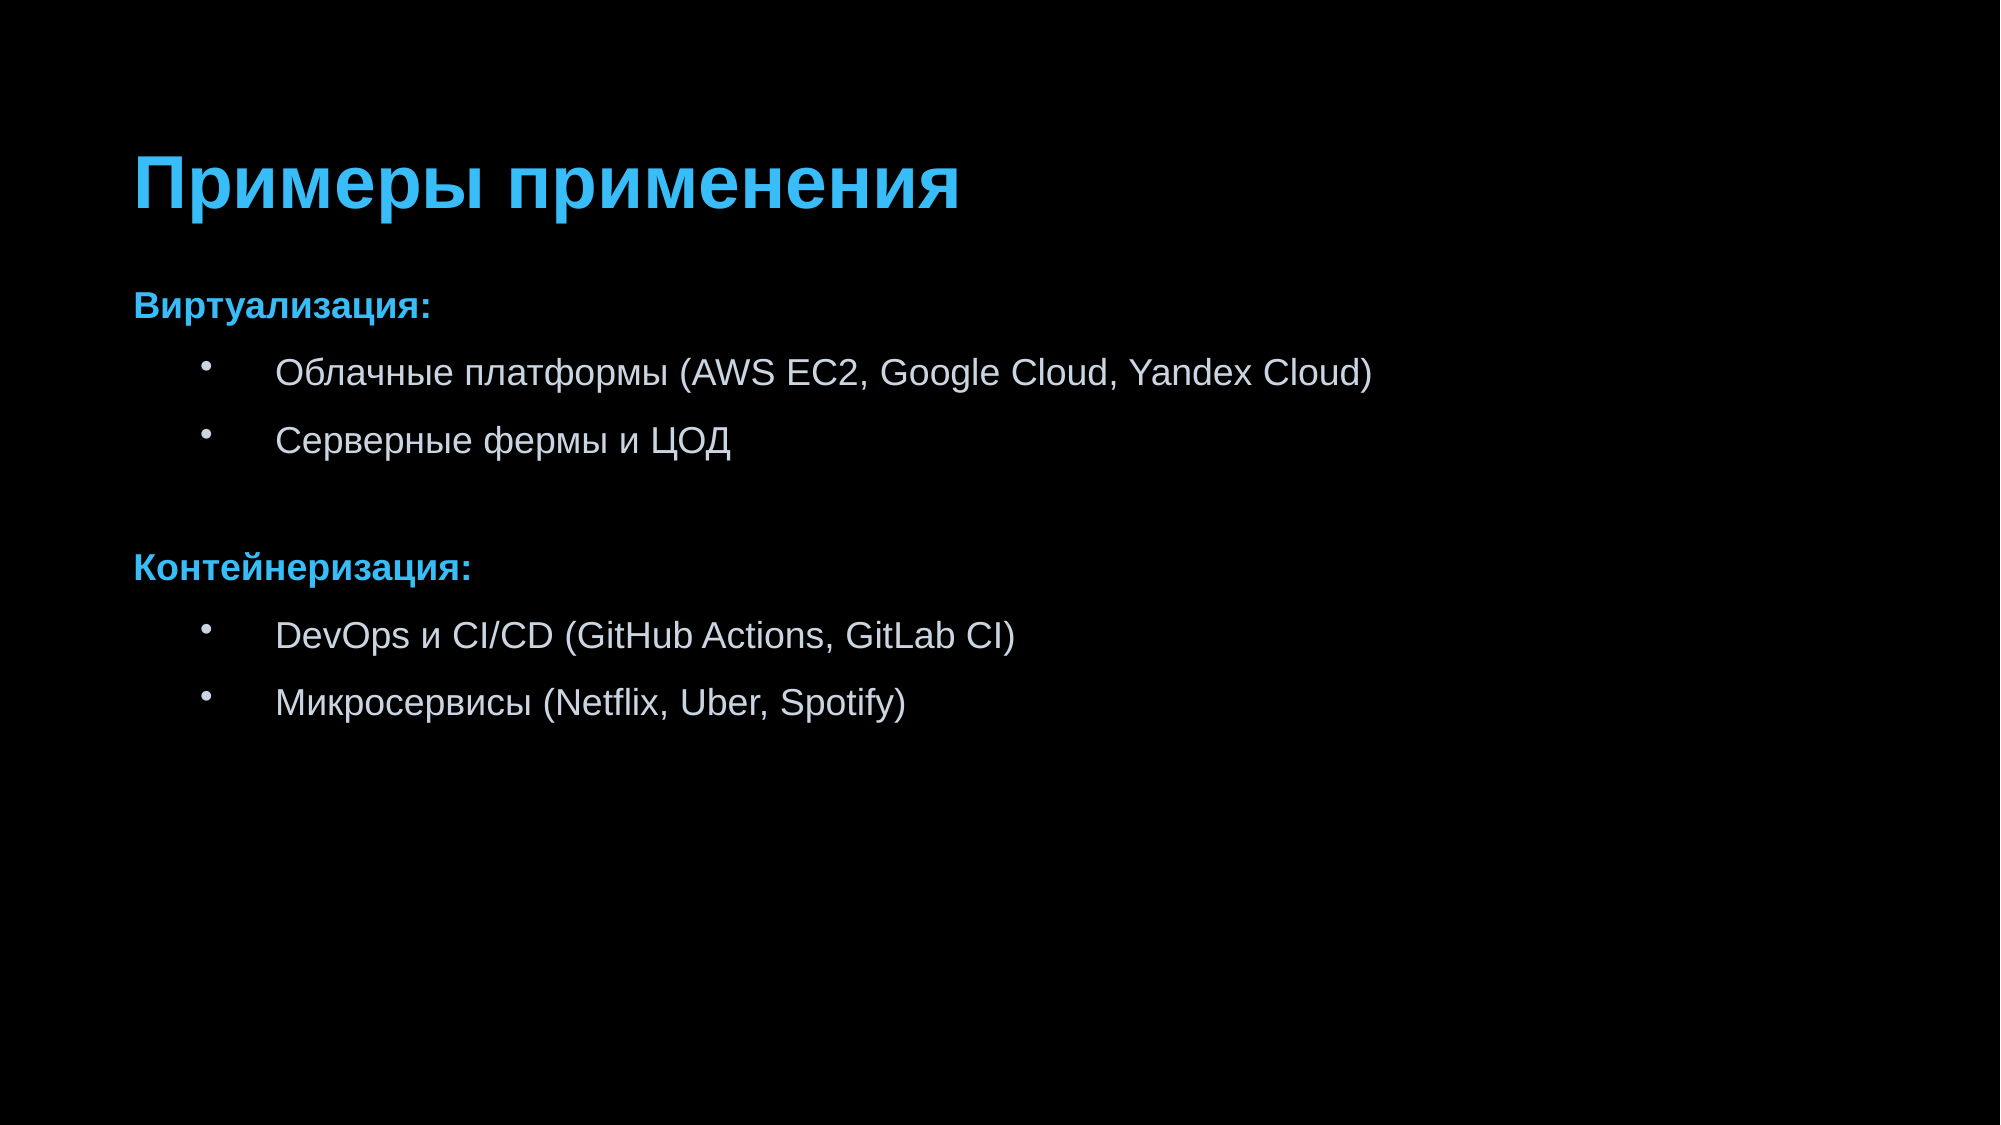

Примеры применения
Виртуализация:
Облачные платформы (AWS EC2, Google Cloud, Yandex Cloud)
Серверные фермы и ЦОД
Контейнеризация:
DevOps и CI/CD (GitHub Actions, GitLab CI)
Микросервисы (Netflix, Uber, Spotify)